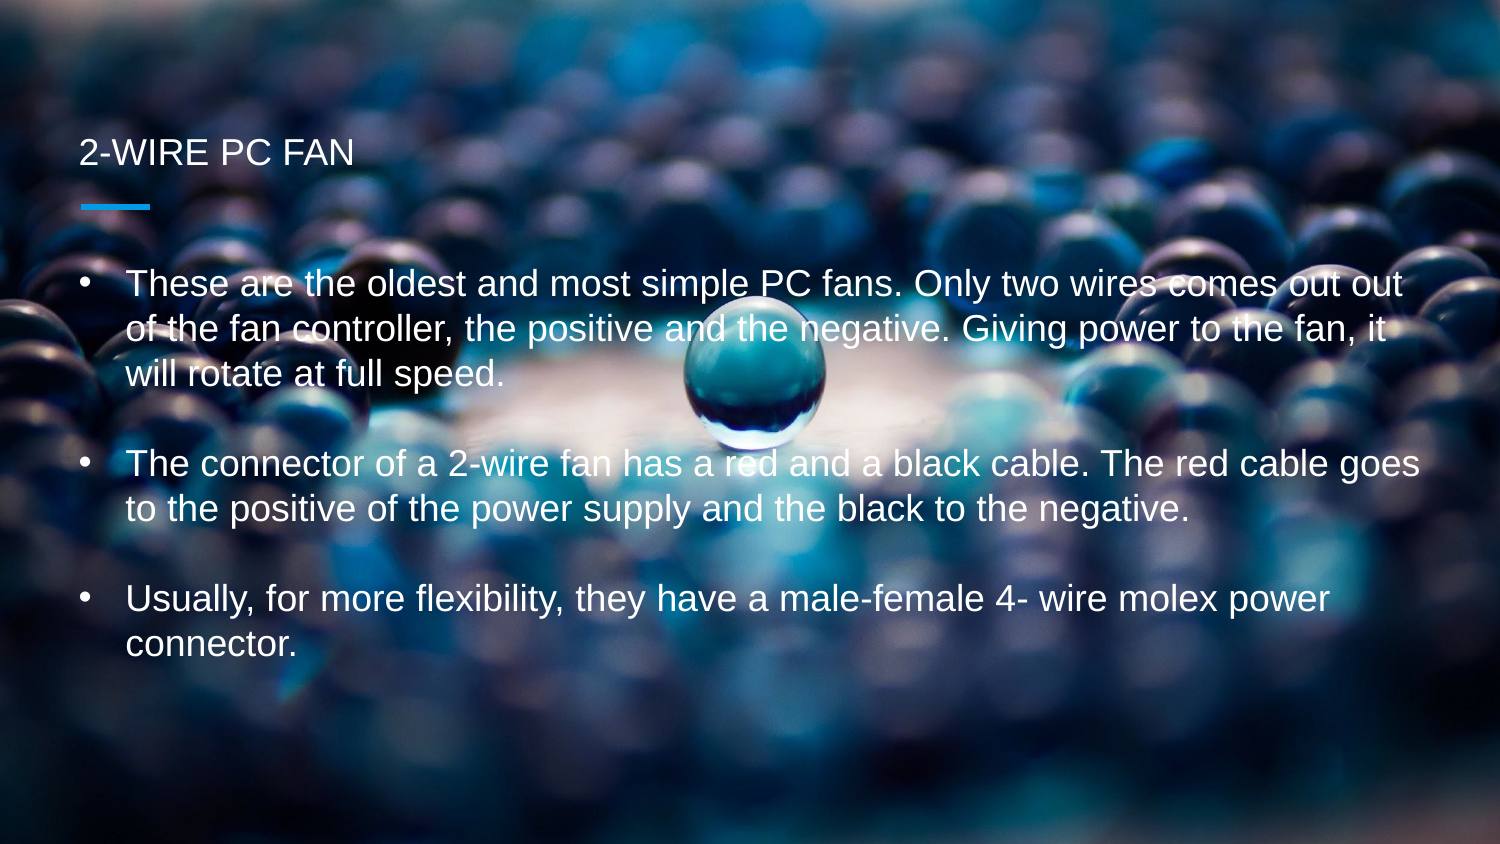

# 2-WIRE PC FAN
These are the oldest and most simple PC fans. Only two wires comes out out of the fan controller, the positive and the negative. Giving power to the fan, it will rotate at full speed.

The connector of a 2-wire fan has a red and a black cable. The red cable goes to the positive of the power supply and the black to the negative.

Usually, for more flexibility, they have a male-female 4- wire molex power connector.